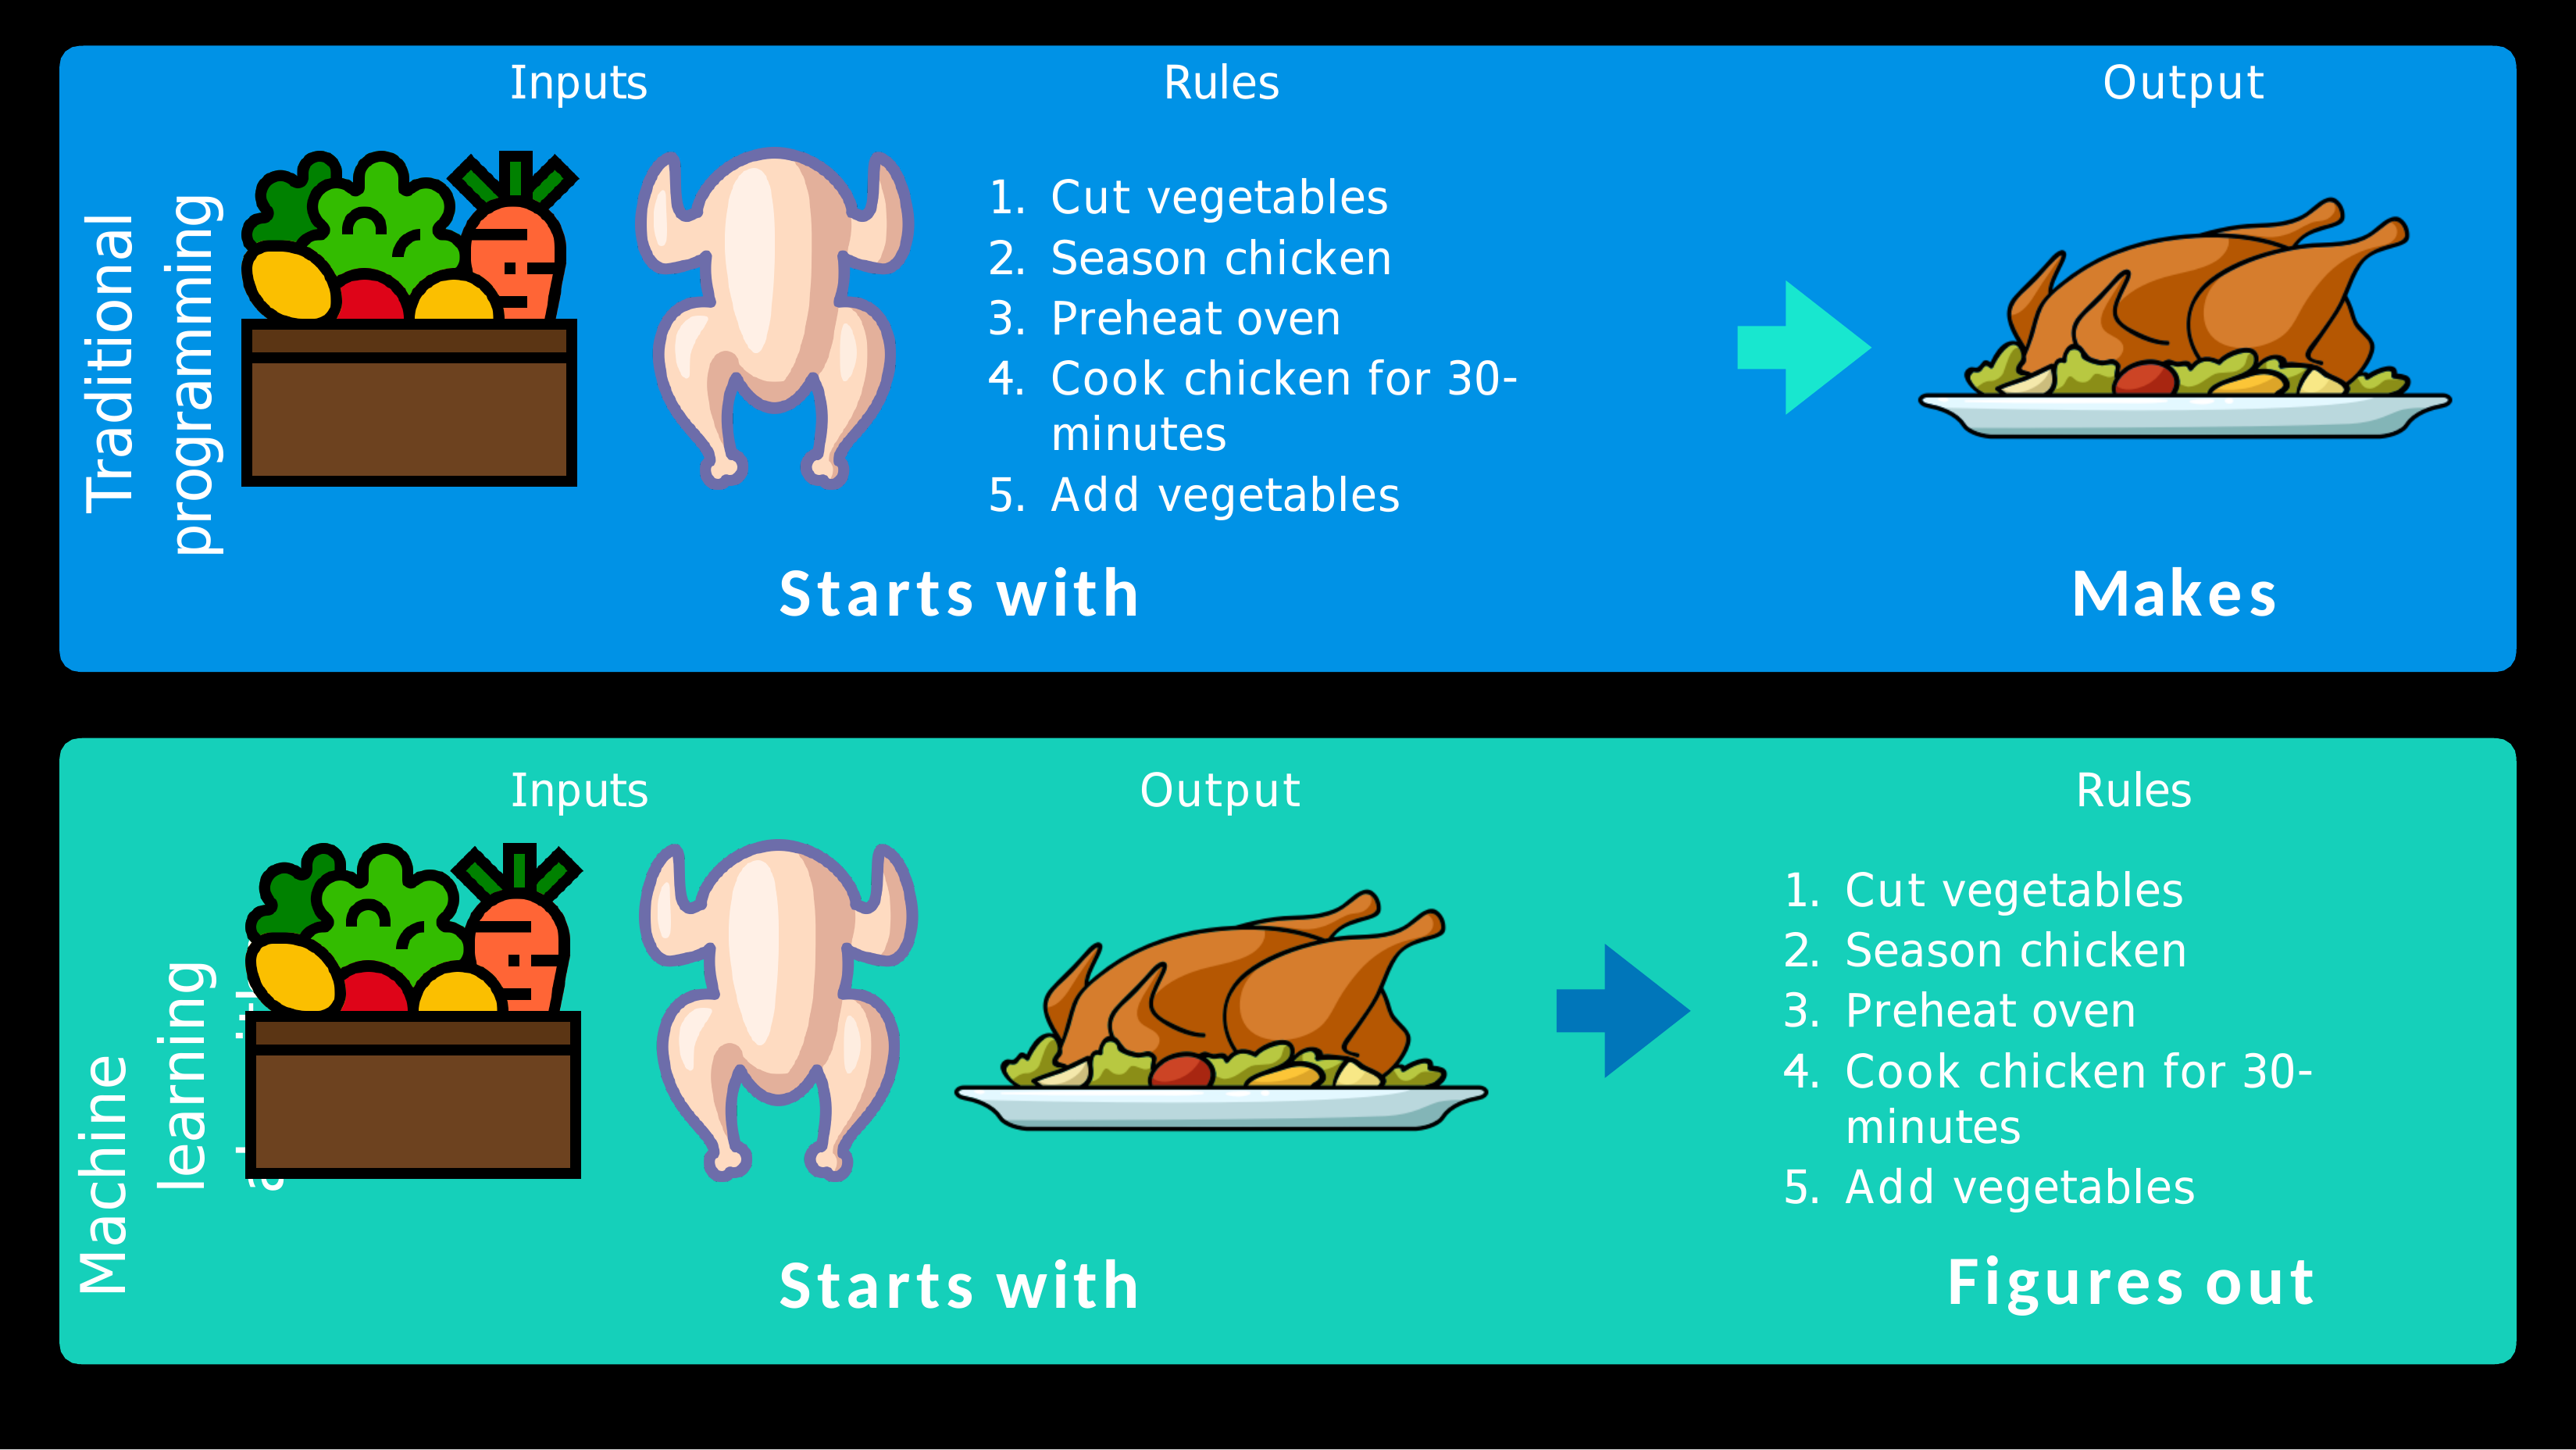

# Inputs
Rules
Output

Traditional  programming
Cut vegetables
Season chicken
Preheat oven
Cook chicken for 30-minutes
Add vegetables

Starts with
Makes

Rules
Cut vegetables
Season chicken
Preheat oven
Cook chicken for 30-minutes
Add vegetables
Inputs
Output
Machine learning  algorithm

Figures out
Starts with